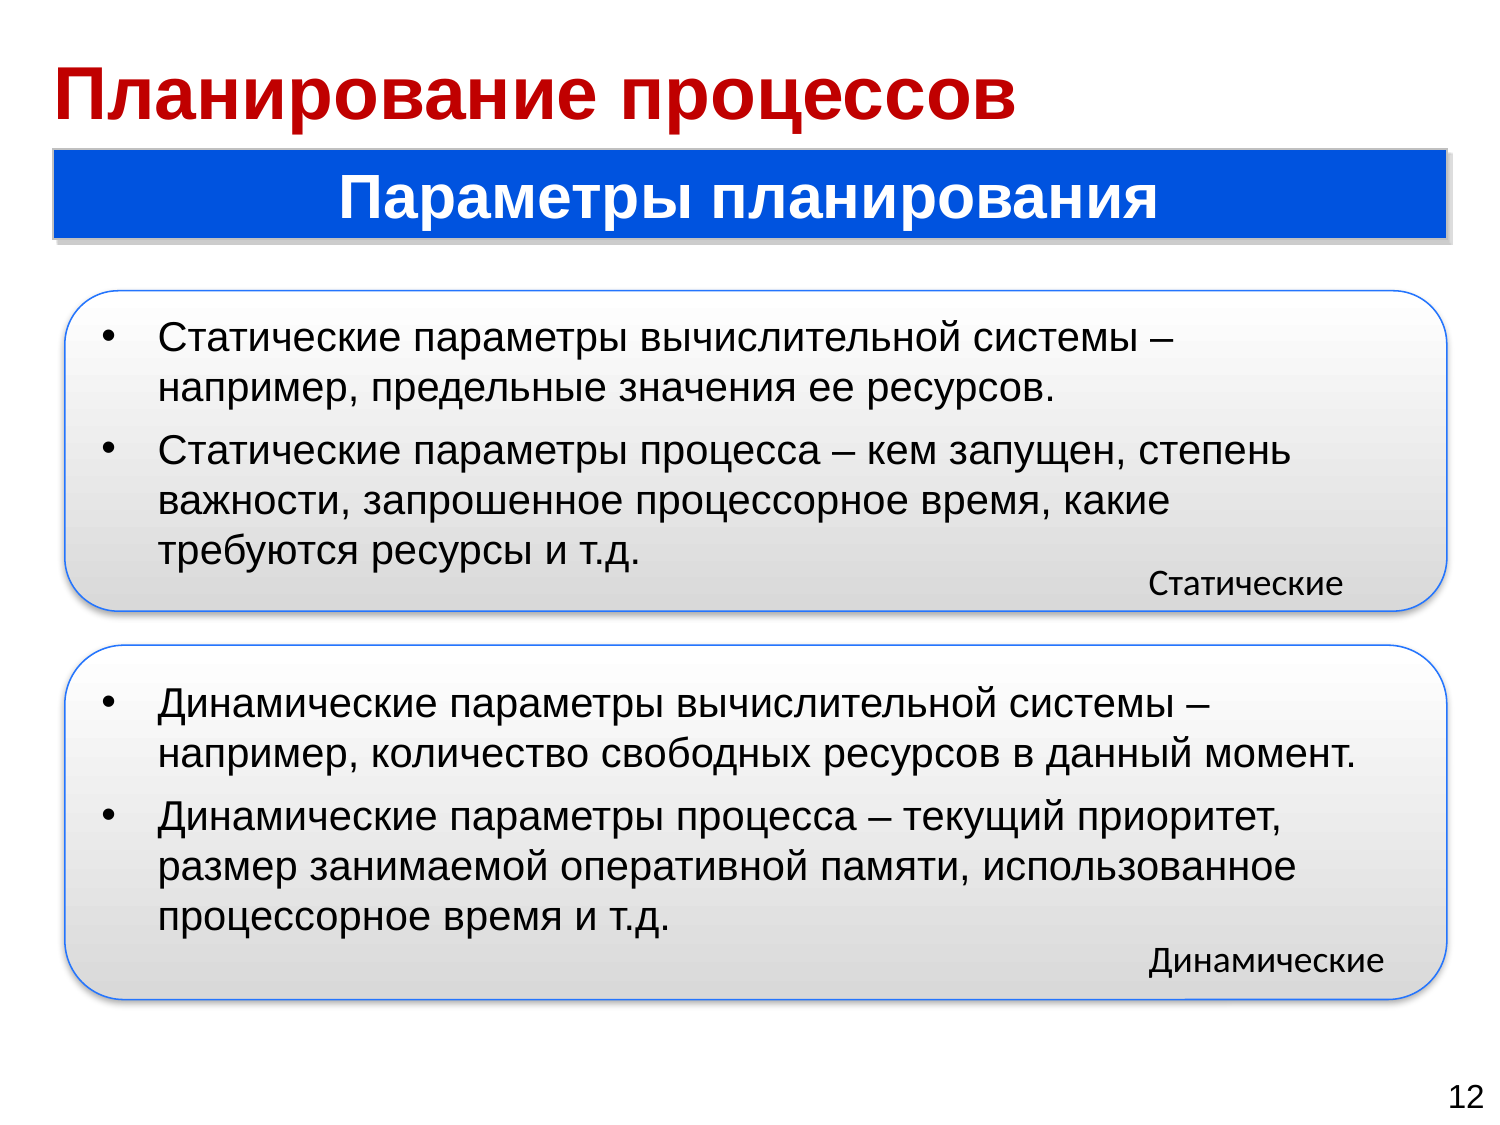

Планирование процессов
Параметры планирования

Статические параметры вычислительной системы – например, предельные значения ее ресурсов.
Статические параметры процесса – кем запущен, степень важности, запрошенное процессорное время, какие требуются ресурсы и т.д.
Статические

Динамические параметры вычислительной системы – например, количество свободных ресурсов в данный момент.
Динамические параметры процесса – текущий приоритет, размер занимаемой оперативной памяти, использованное процессорное время и т.д.
Динамические
12